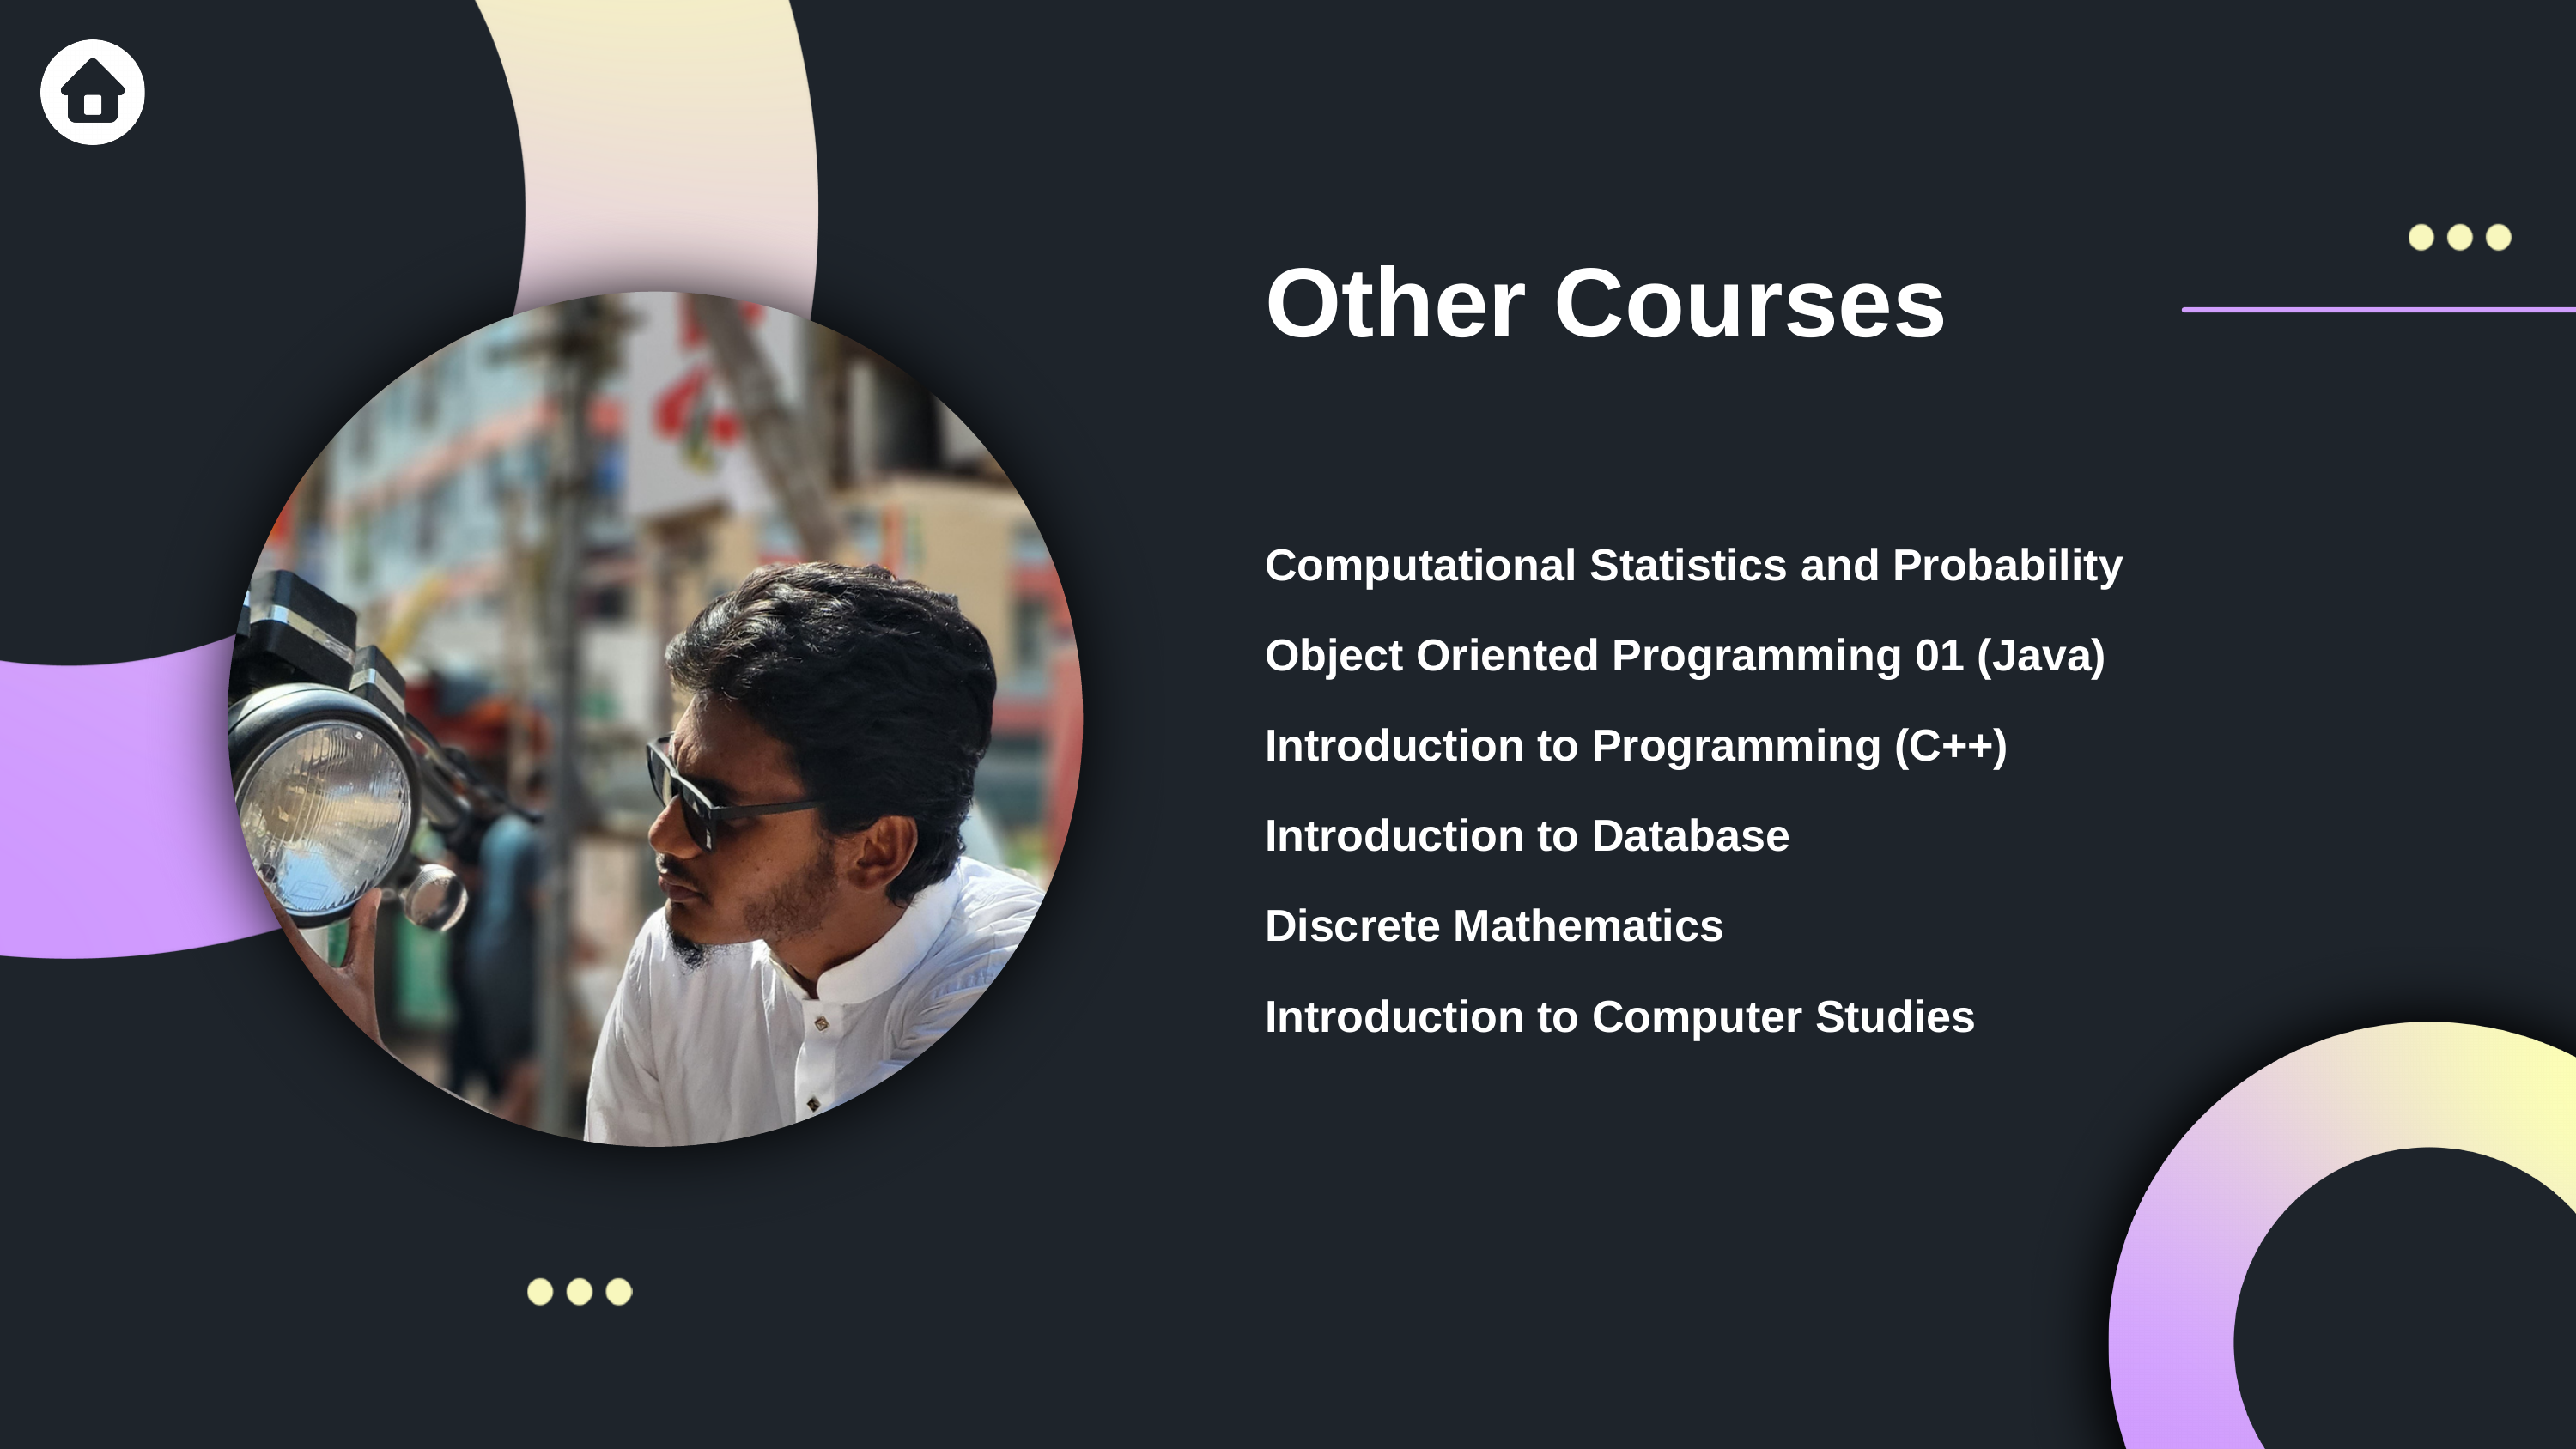

Other Courses

Computational Statistics and Probability
Object Oriented Programming 01 (Java)
Introduction to Programming (C++)
Introduction to Database
Discrete Mathematics

Introduction to Computer Studies